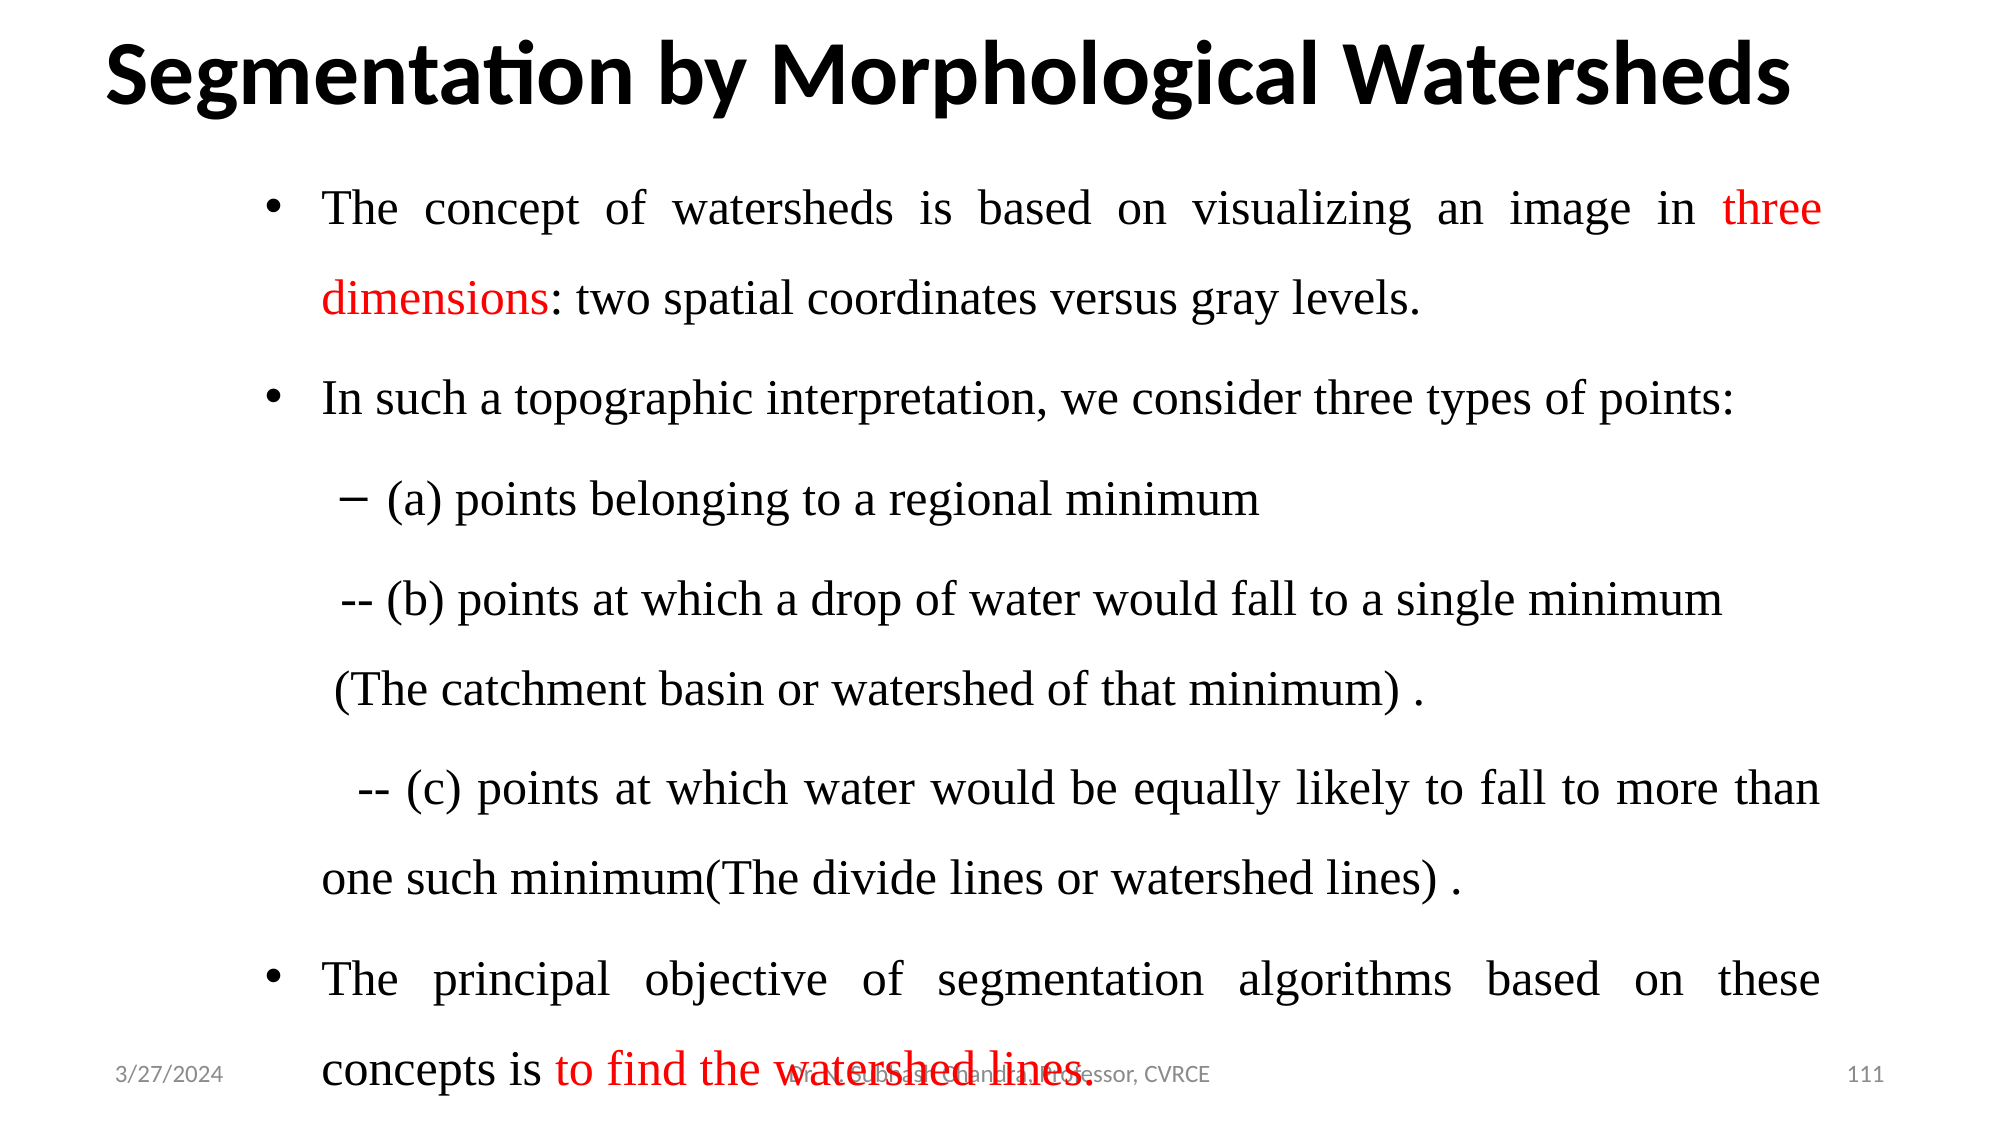

# Segmentation by Morphological Watersheds
The concept of watersheds is based on visualizing an image in three dimensions: two spatial coordinates versus gray levels.
In such a topographic interpretation, we consider three types of points:
(a) points belonging to a regional minimum
      -- (b) points at which a drop of water would fall to a single minimum 	  (The catchment basin or watershed of that minimum) .
      -- (c) points at which water would be equally likely to fall to more than one such minimum(The divide lines or watershed lines) .
The principal objective of segmentation algorithms based on these concepts is to find the watershed lines.
3/27/2024
Dr. N. Subhash Chandra, Professor, CVRCE
111